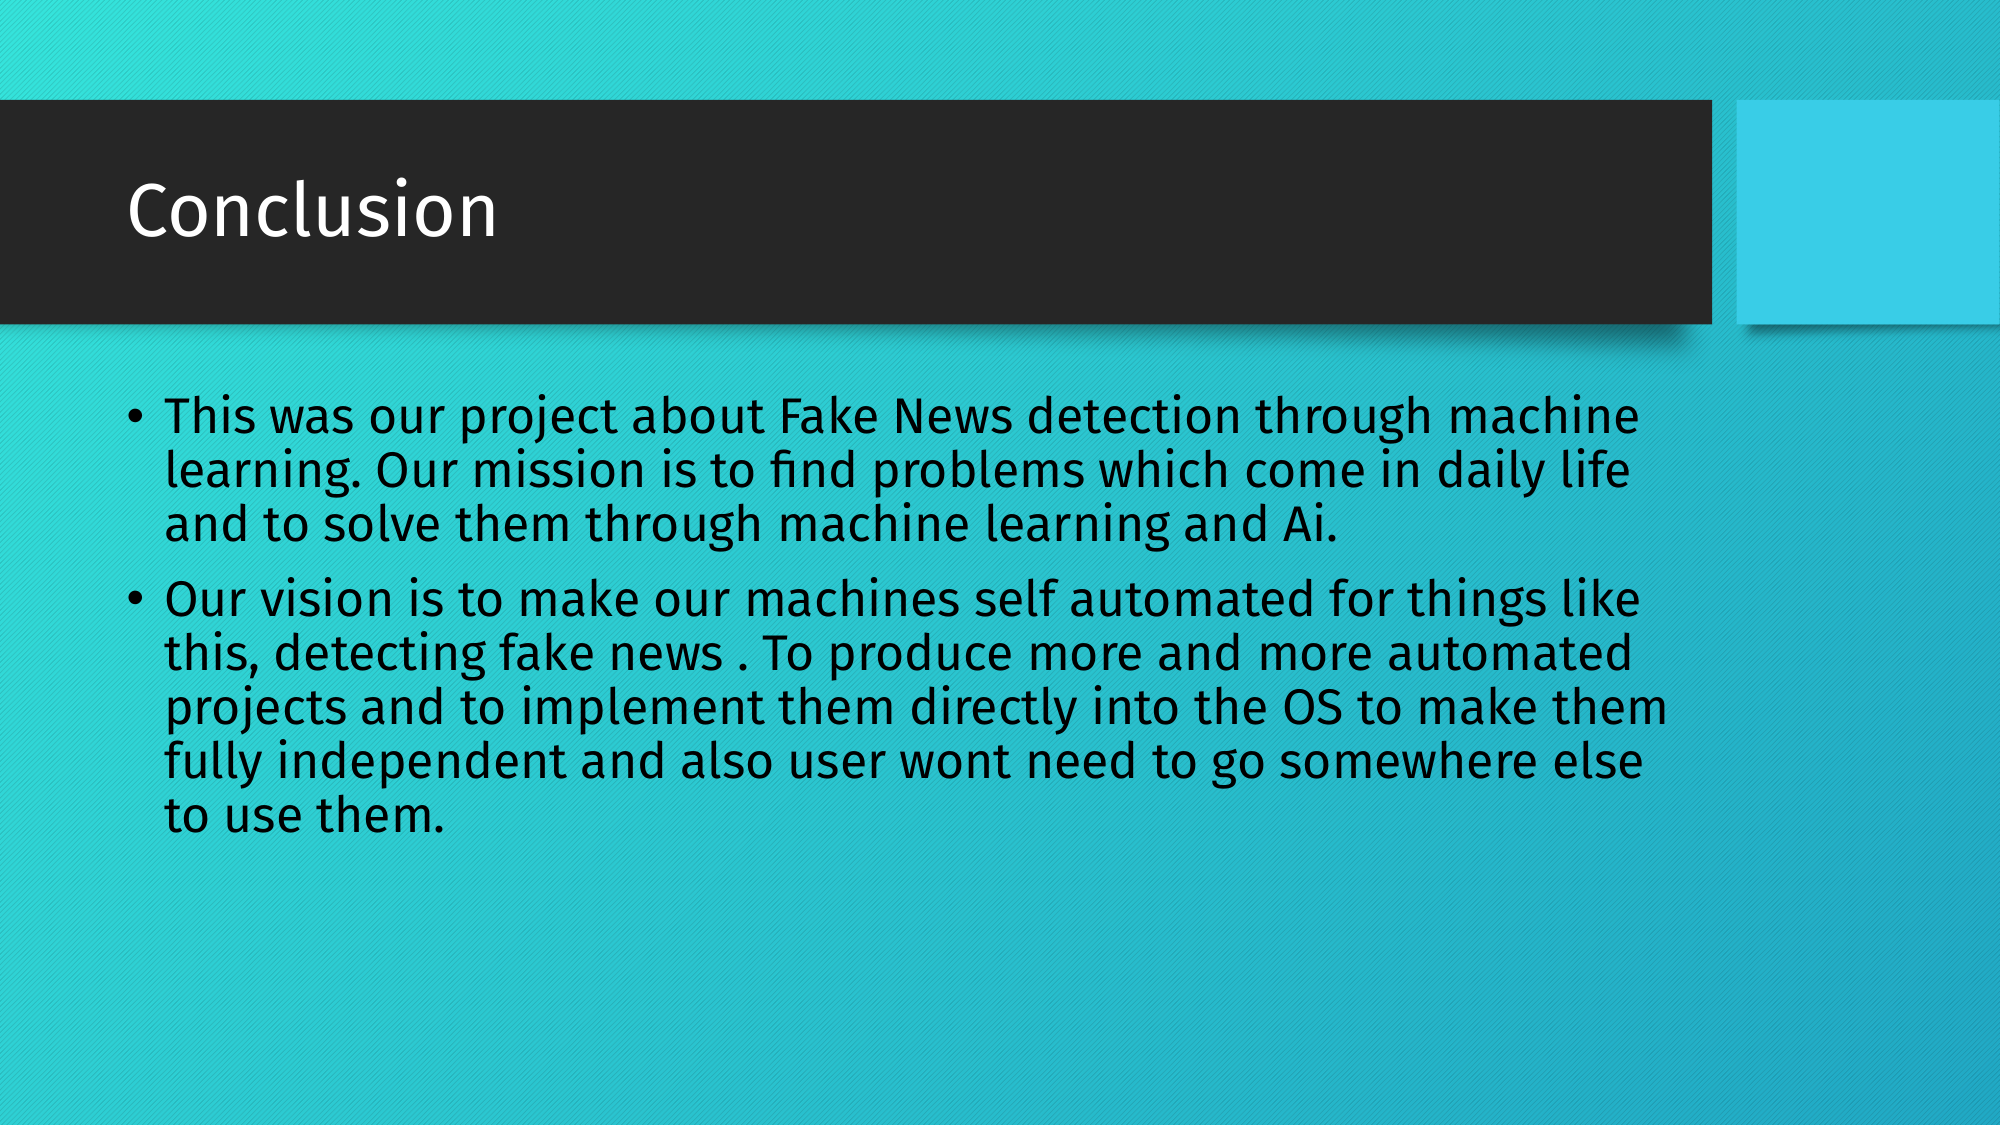

# Conclusion
This was our project about Fake News detection through machine learning. Our mission is to find problems which come in daily life and to solve them through machine learning and Ai.
Our vision is to make our machines self automated for things like this, detecting fake news . To produce more and more automated projects and to implement them directly into the OS to make them fully independent and also user wont need to go somewhere else to use them.